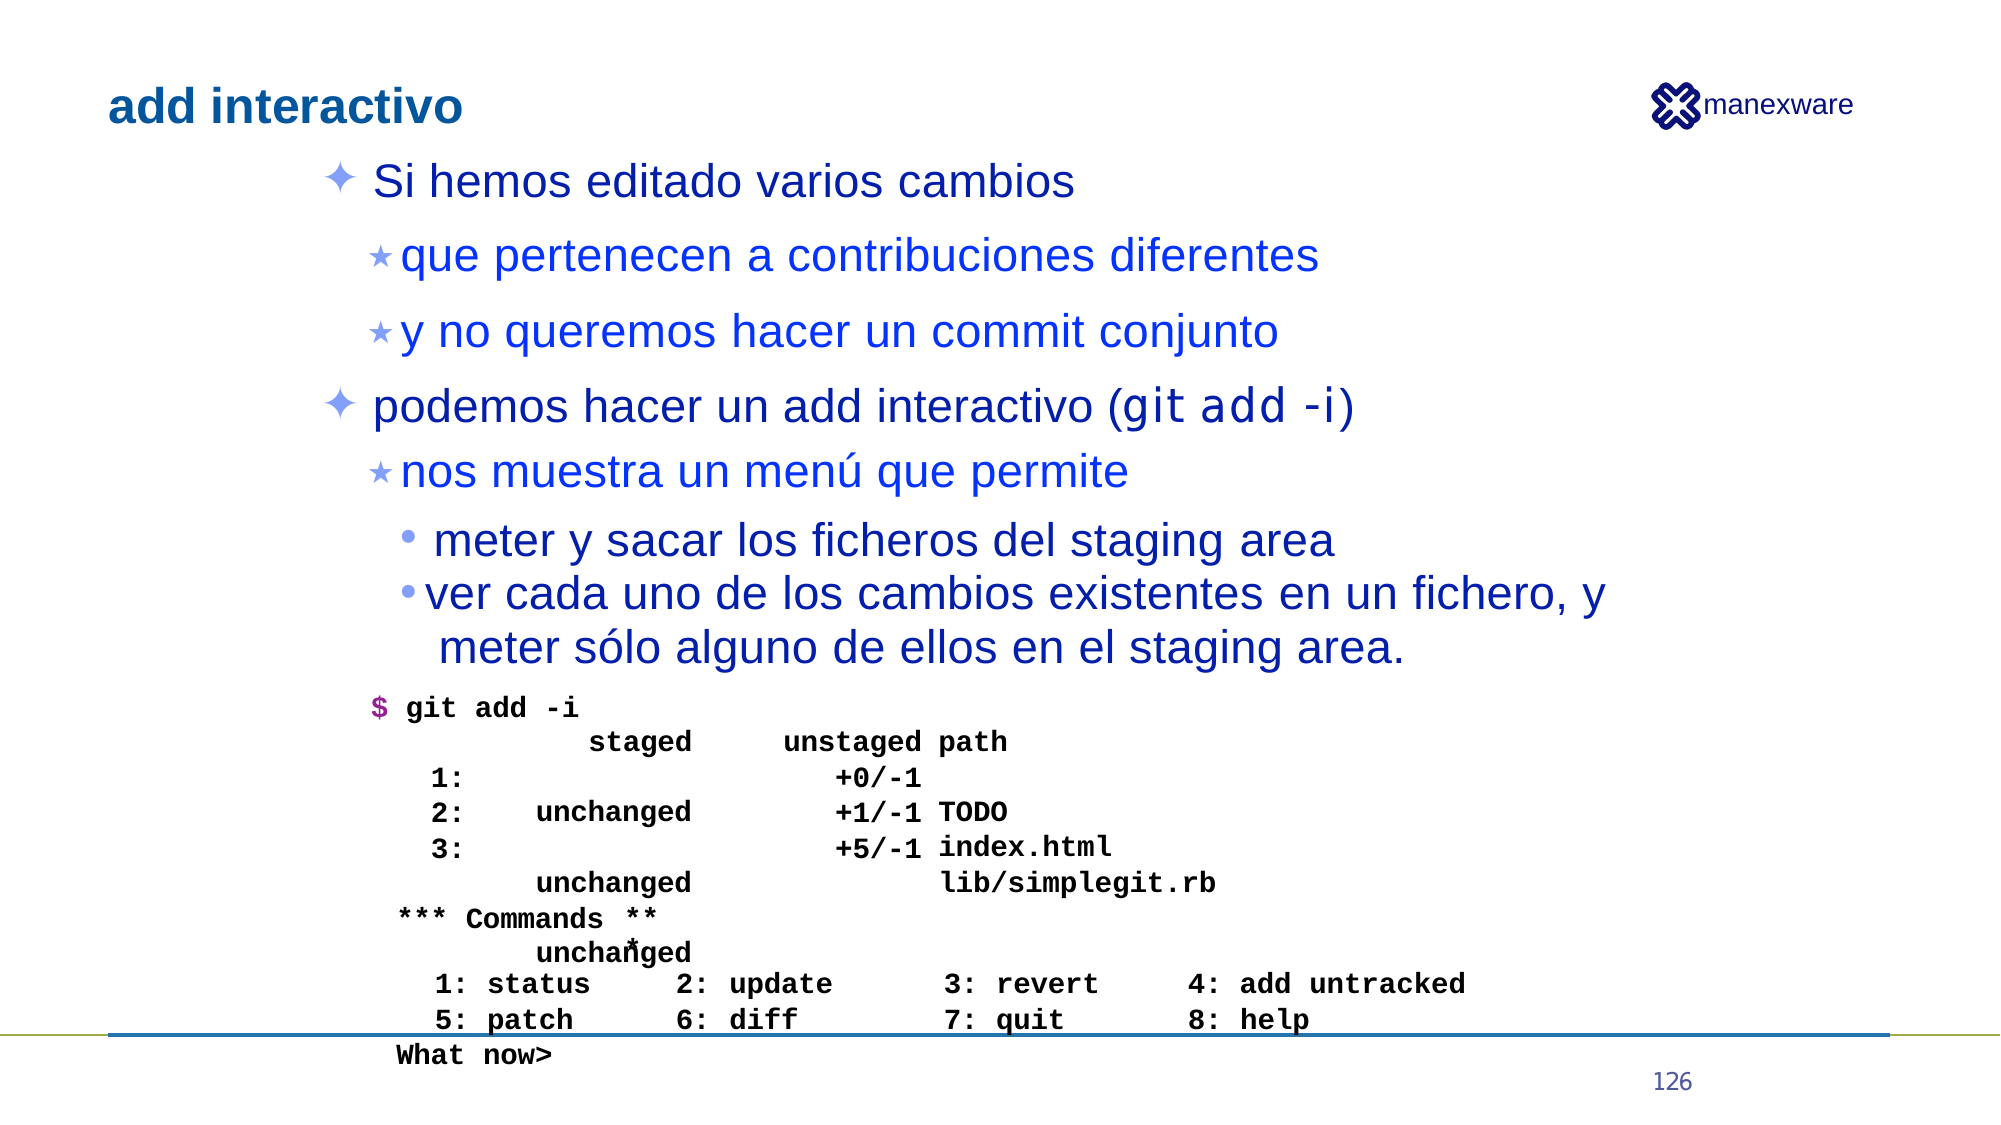

# add interactivo
Si hemos editado varios cambios
★ que pertenecen a contribuciones diferentes
★ y no queremos hacer un commit conjunto
podemos hacer un add interactivo (git add -i)
★ nos muestra un menú que permite
meter y sacar los ficheros del staging area
ver cada uno de los cambios existentes en un fichero, y  meter sólo alguno de ellos en el staging area.
$ git add -i
staged  unchanged  unchanged  unchanged
unstaged
+0/-1
+1/-1
+5/-1
path  TODO
index.html  lib/simplegit.rb
1:
2:
3:
| \*\*\* Commands | \*\*\* |  |  |  |  |
| --- | --- | --- | --- | --- | --- |
| 1: status |  | 2: | update | 3: revert | 4: add untracked |
| 5: patch |  | 6: | diff | 7: quit | 8: help |
| What now> |  |  |  |  |  |
126